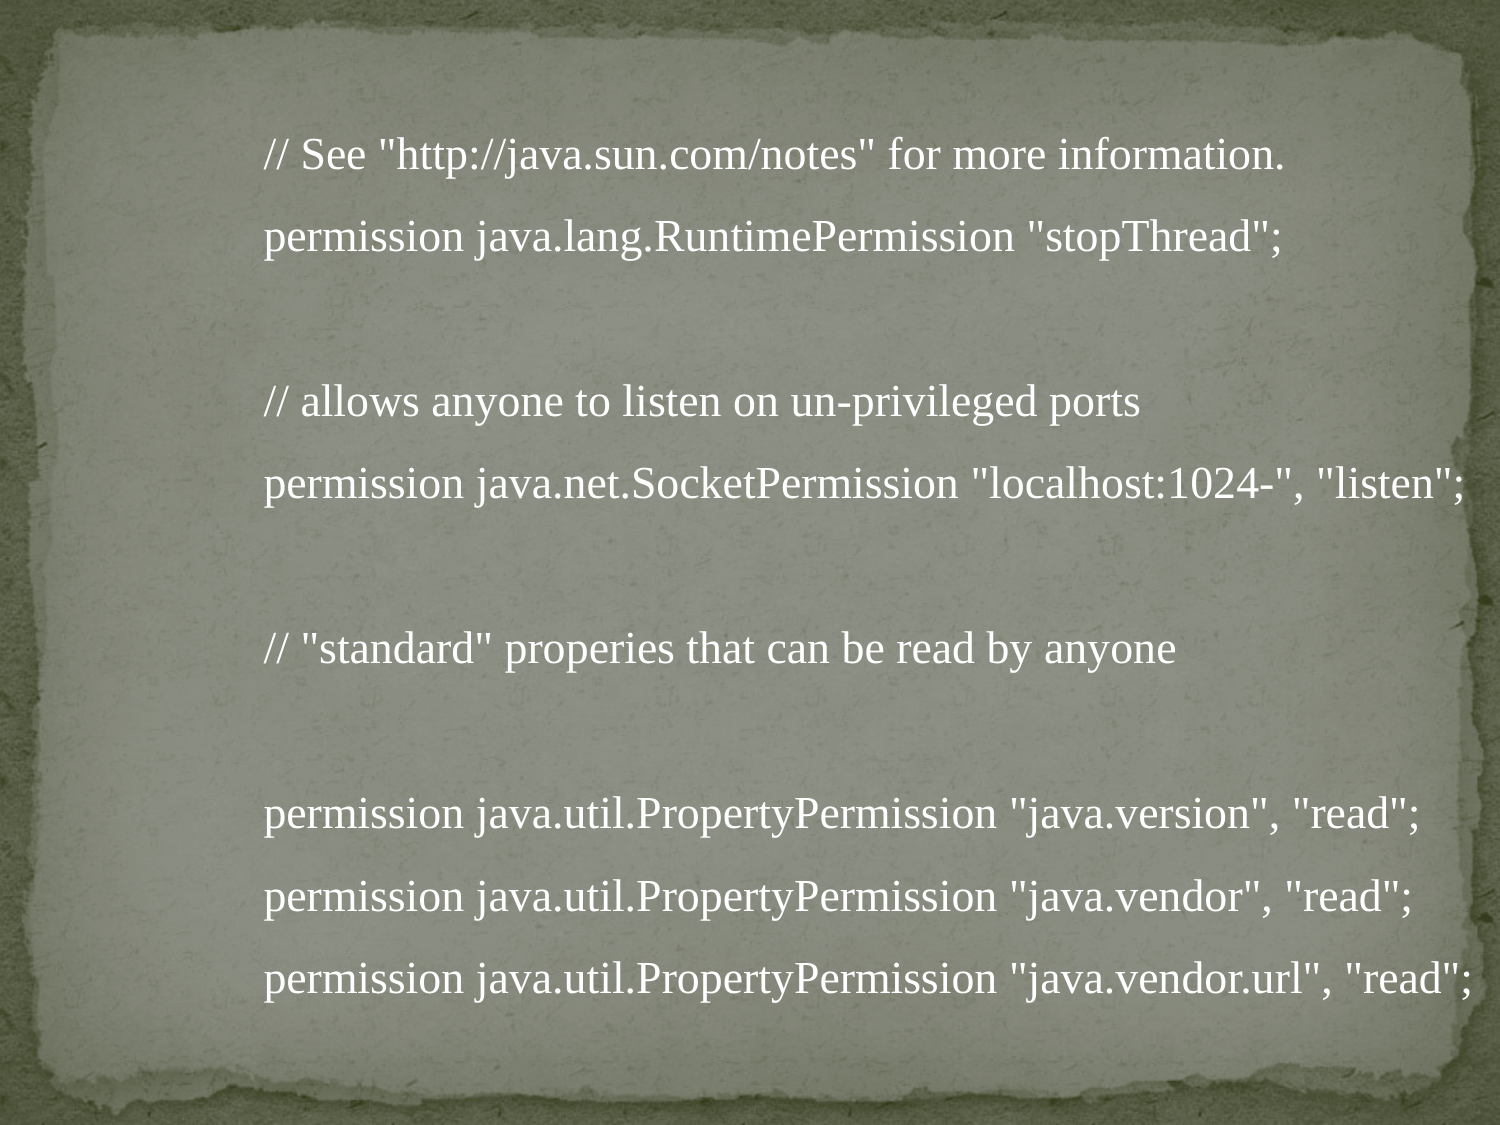

// See "http://java.sun.com/notes" for more information.
	permission java.lang.RuntimePermission "stopThread";

	// allows anyone to listen on un-privileged ports
	permission java.net.SocketPermission "localhost:1024-", "listen";

	// "standard" properies that can be read by anyone

	permission java.util.PropertyPermission "java.version", "read";
	permission java.util.PropertyPermission "java.vendor", "read";
	permission java.util.PropertyPermission "java.vendor.url", "read";